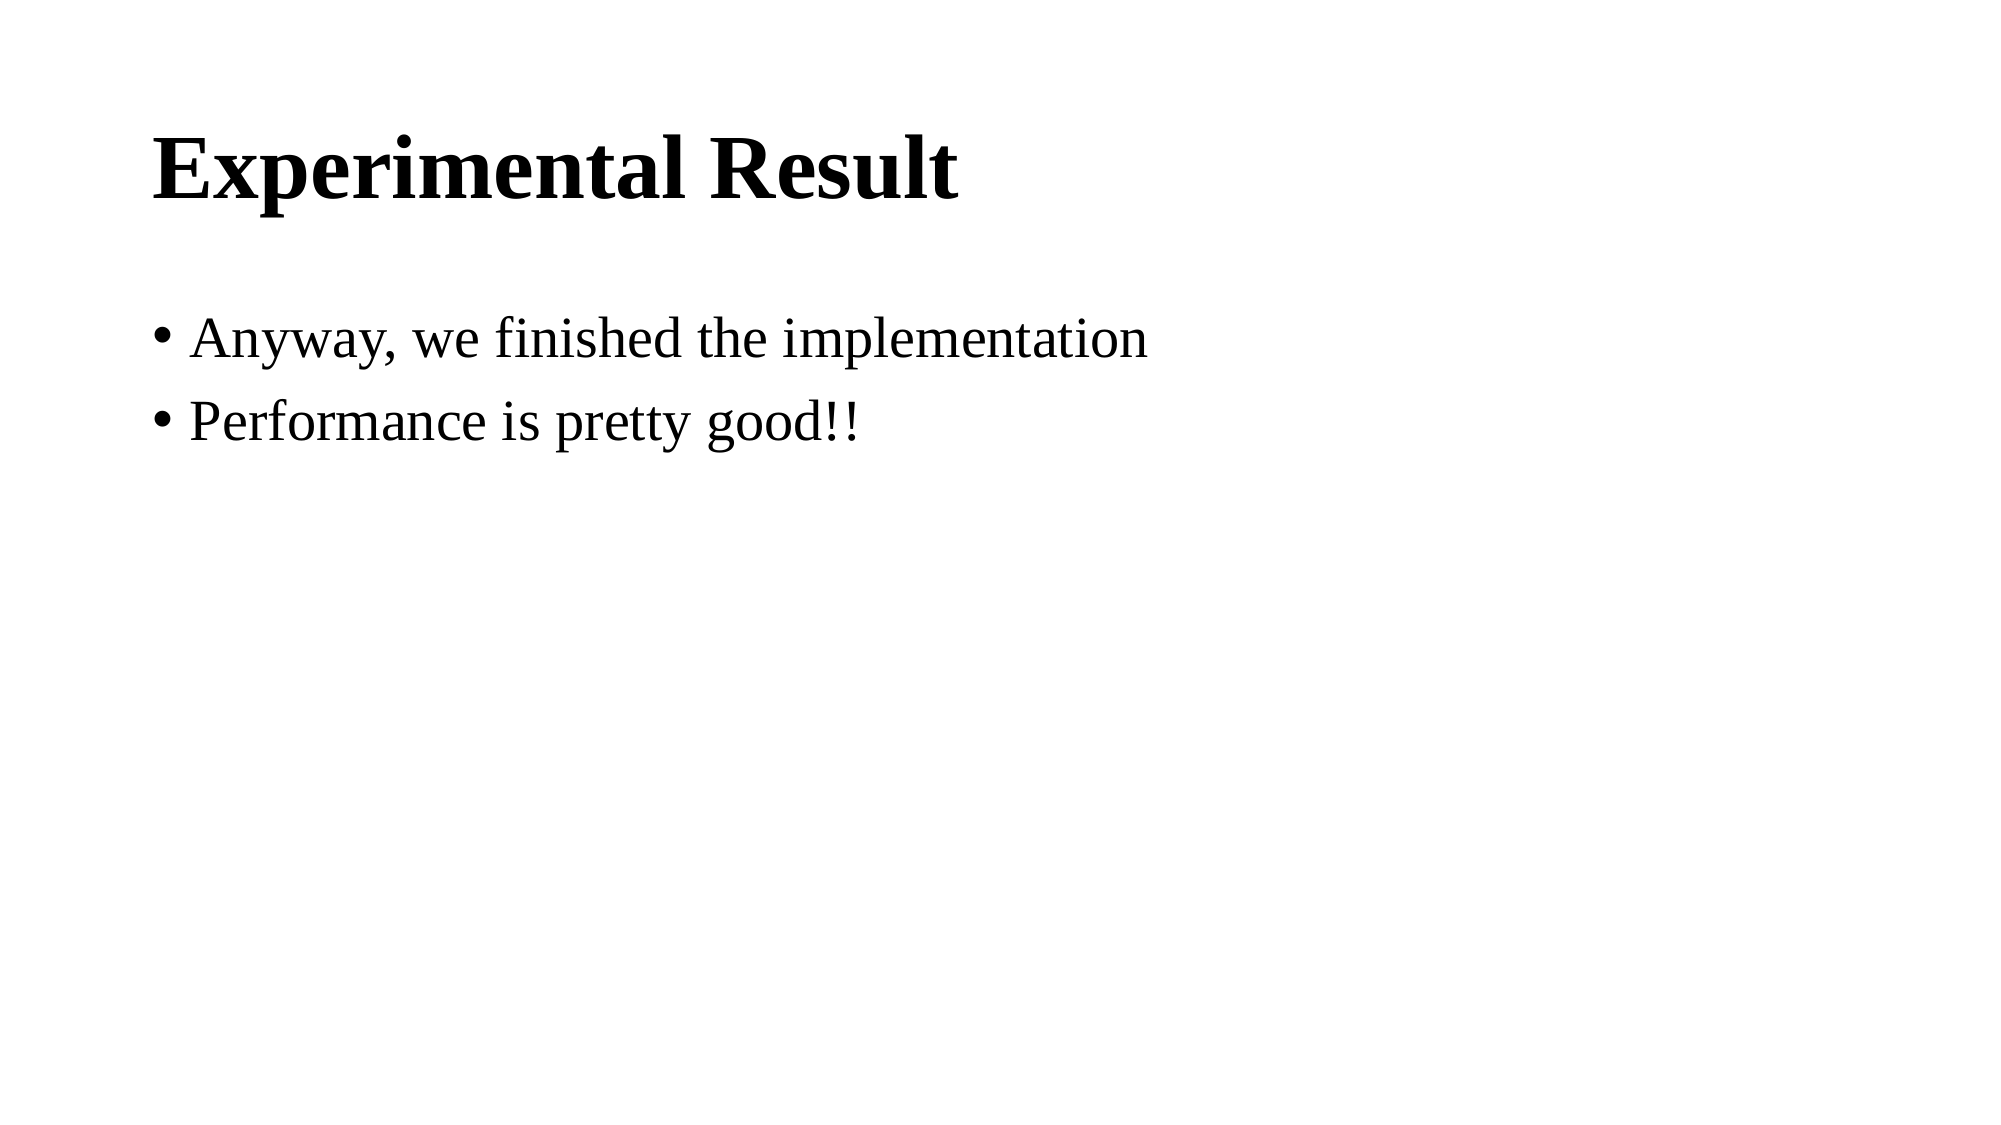

# Experimental Result
Anyway, we finished the implementation
Performance is pretty good!!